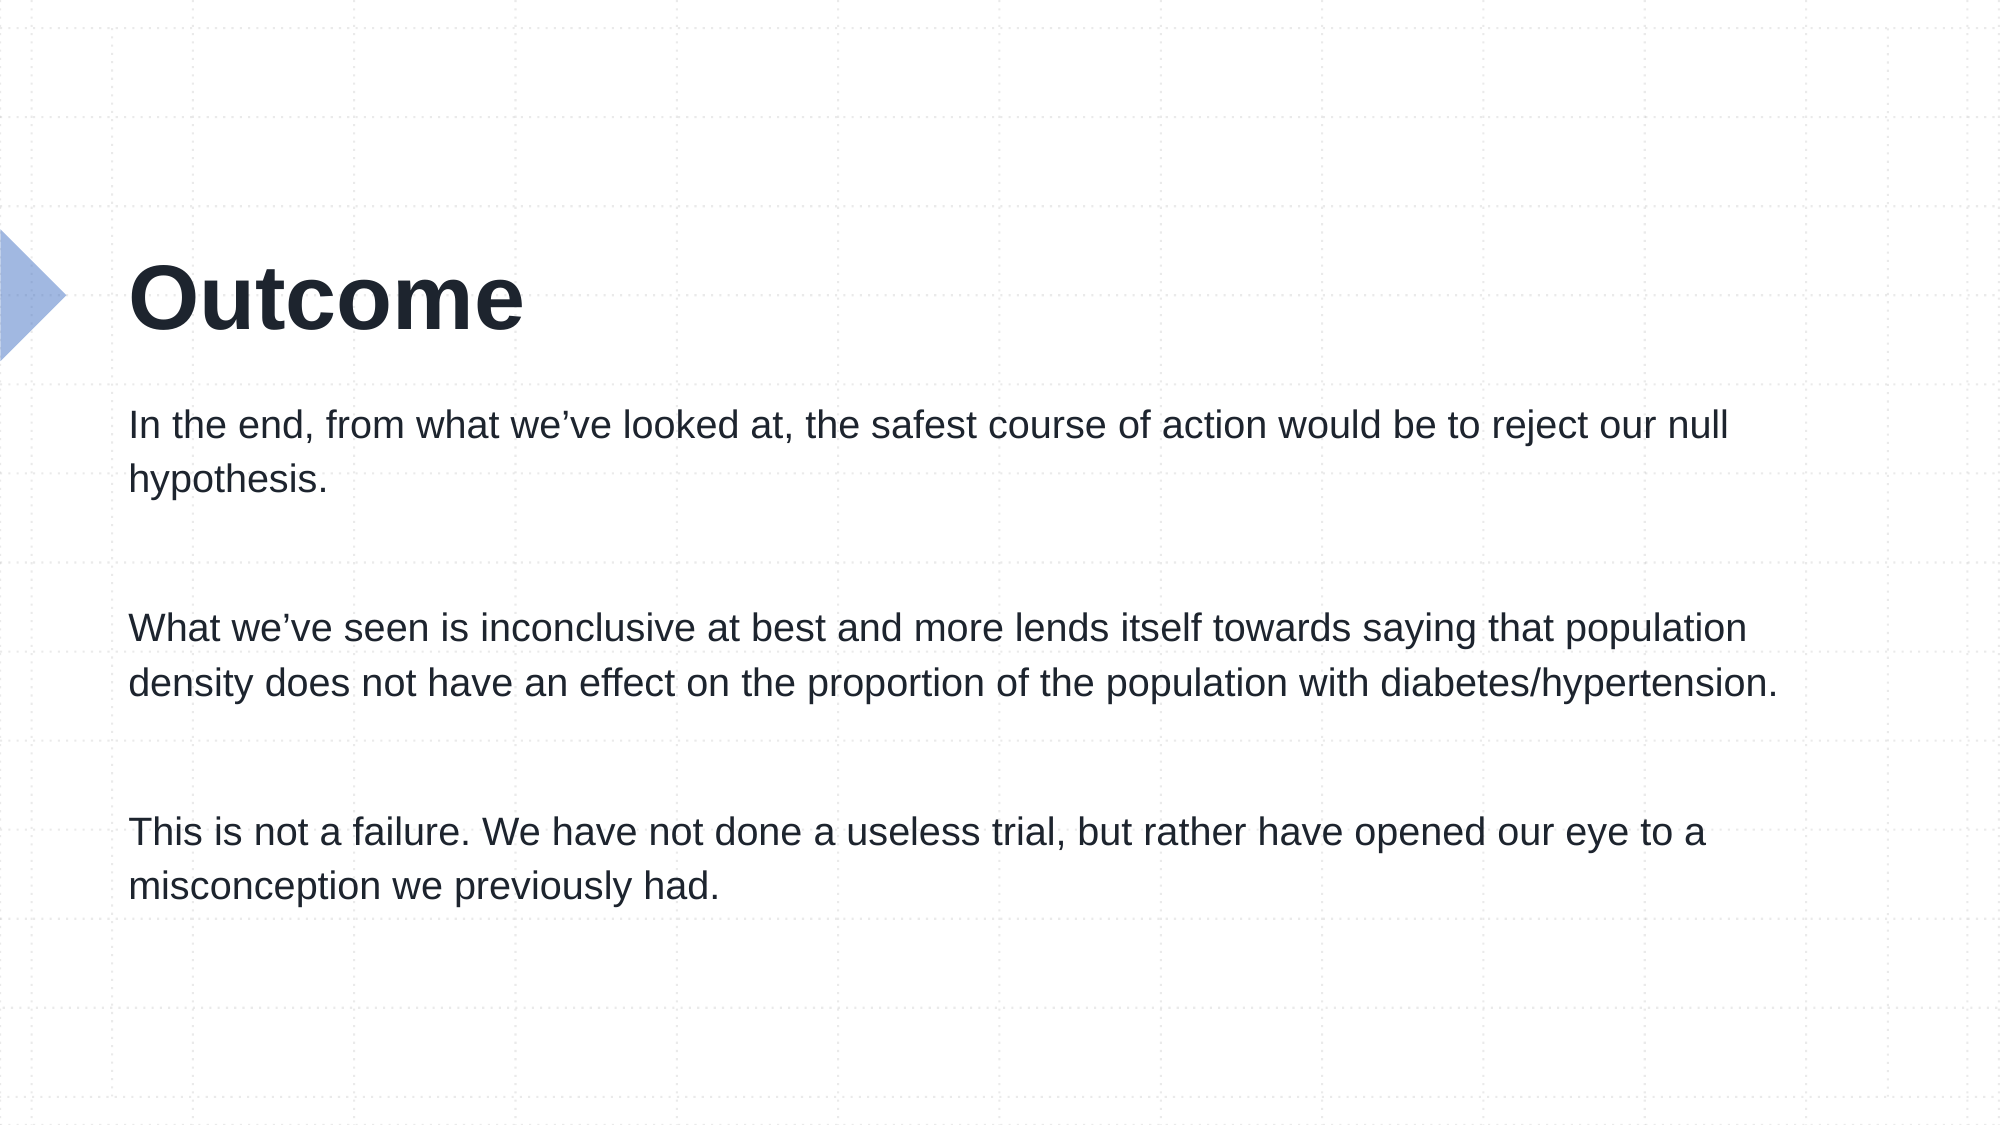

# Outcome
In the end, from what we’ve looked at, the safest course of action would be to reject our null hypothesis.

What we’ve seen is inconclusive at best and more lends itself towards saying that population density does not have an effect on the proportion of the population with diabetes/hypertension.

This is not a failure. We have not done a useless trial, but rather have opened our eye to a misconception we previously had.